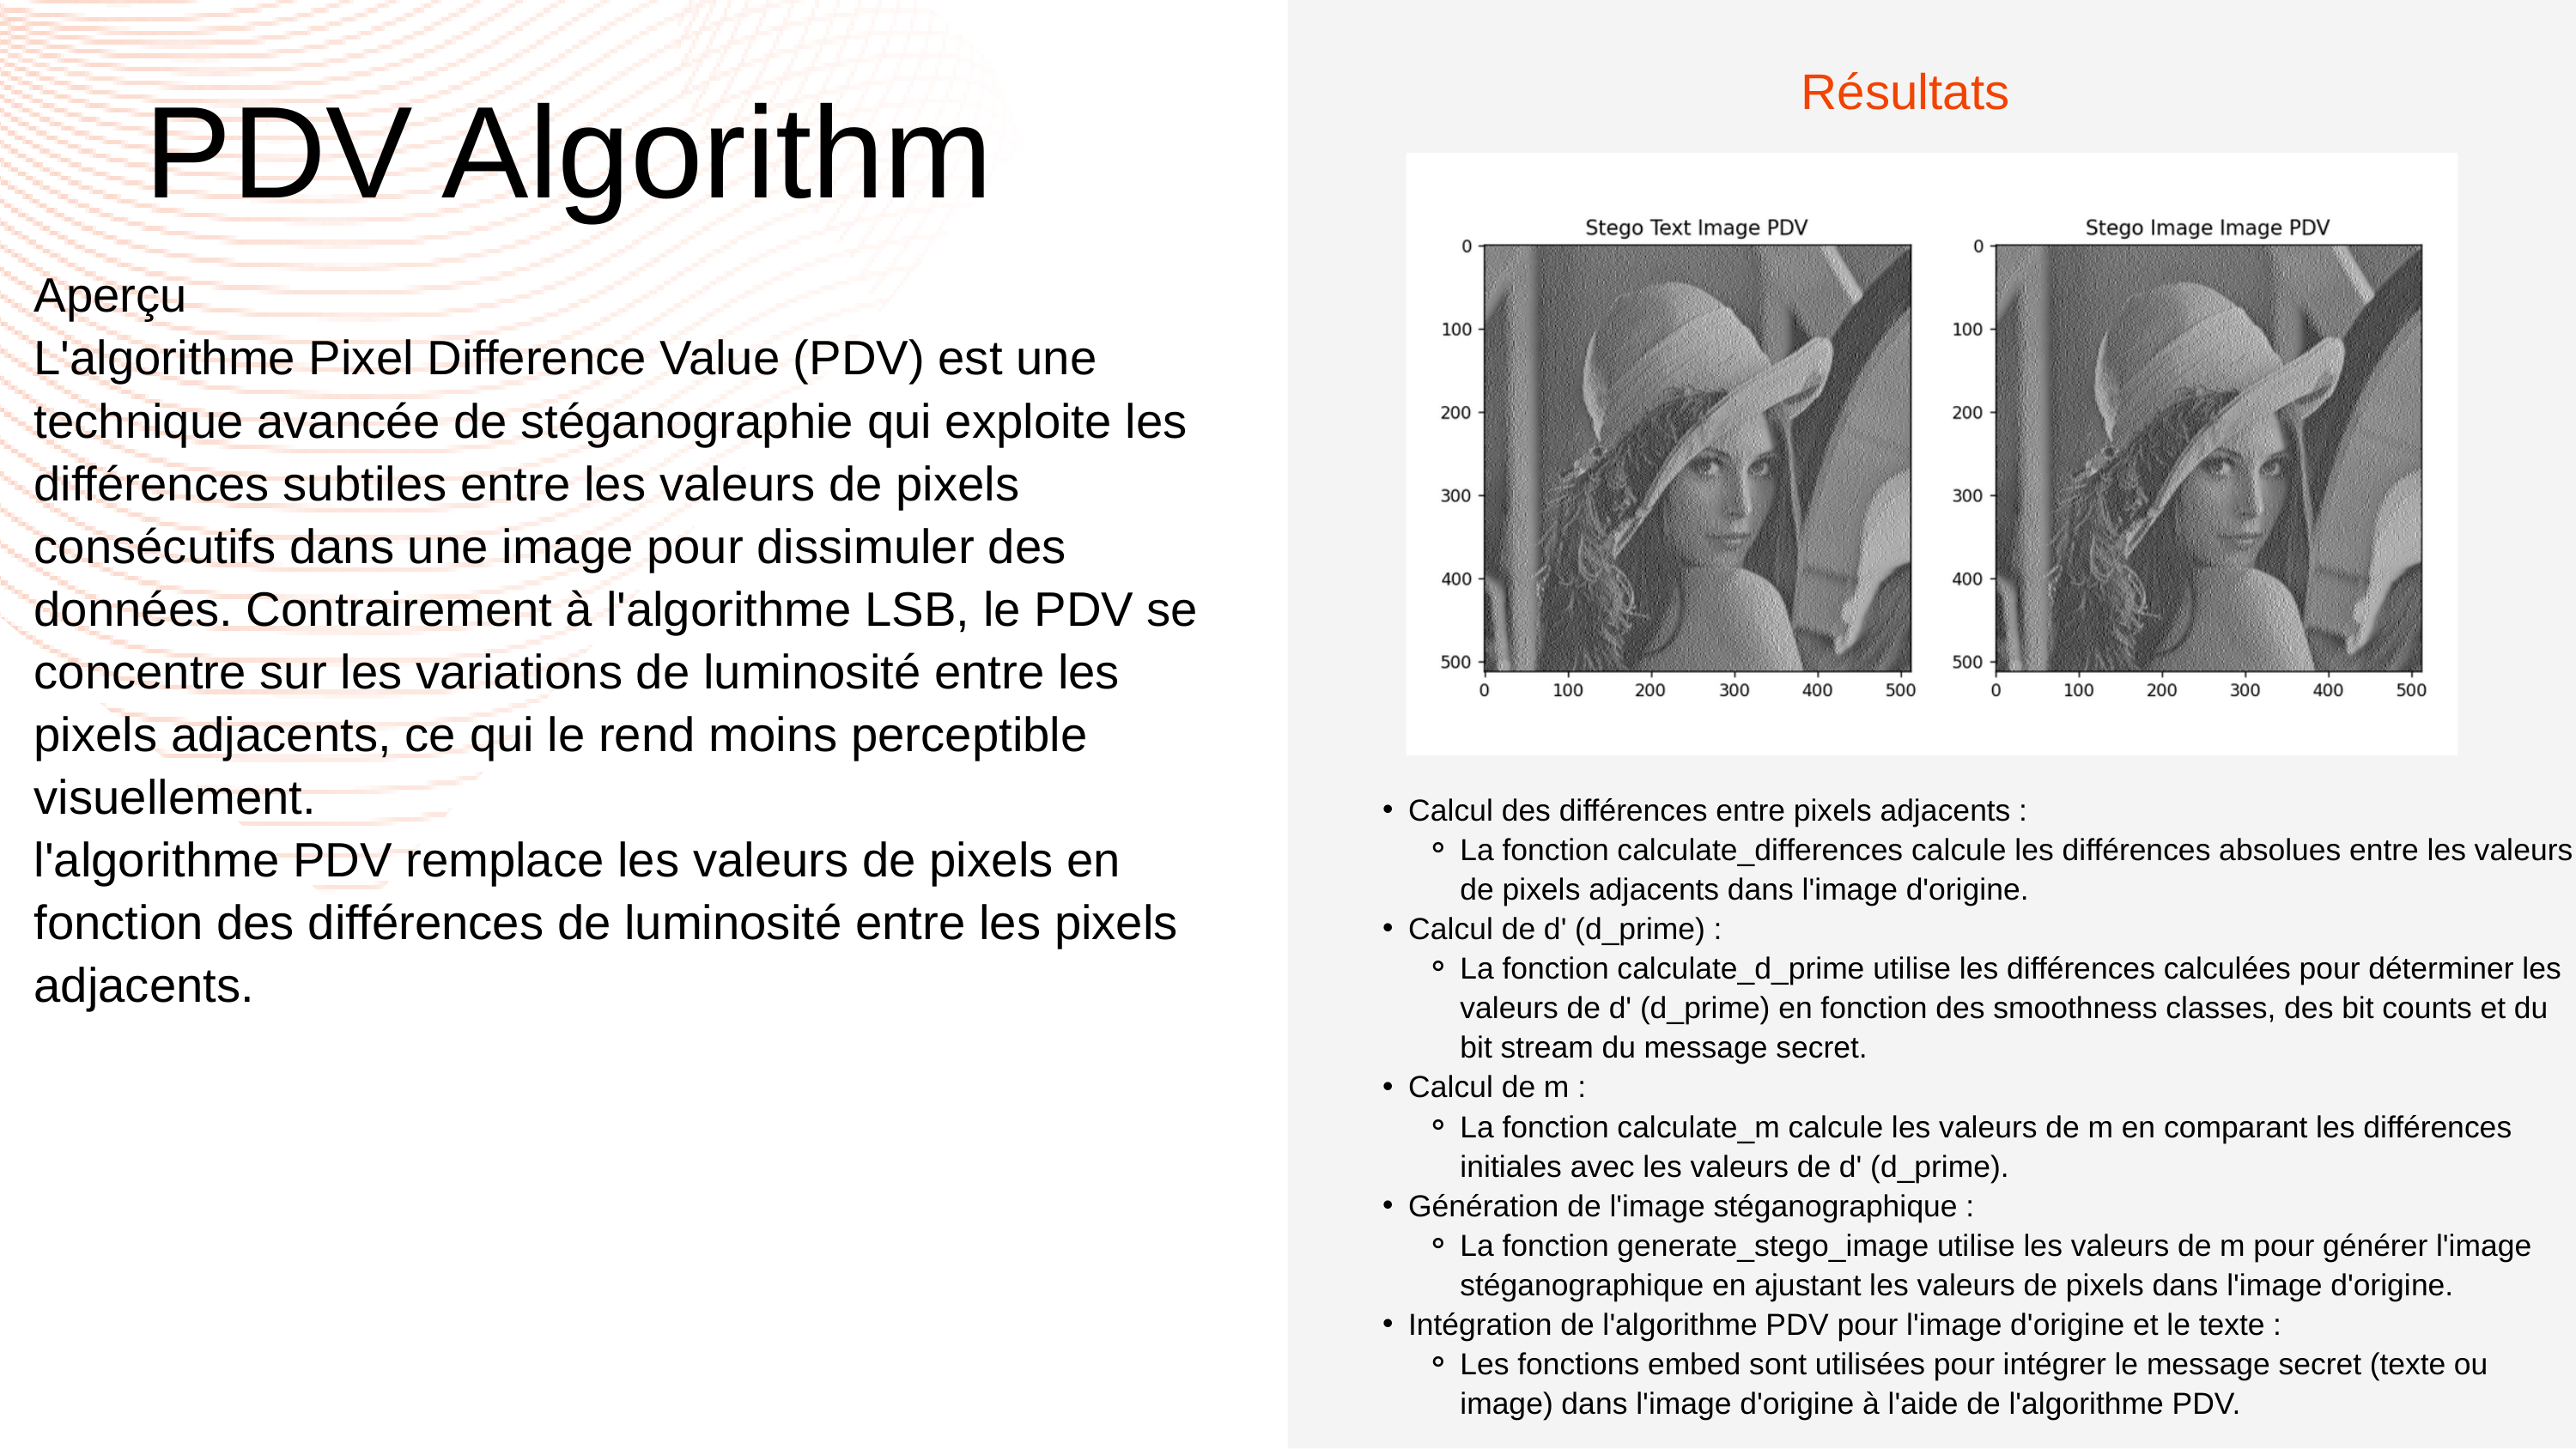

Résultats
PDV Algorithm

Aperçu
L'algorithme Pixel Difference Value (PDV) est une technique avancée de stéganographie qui exploite les différences subtiles entre les valeurs de pixels consécutifs dans une image pour dissimuler des données. Contrairement à l'algorithme LSB, le PDV se concentre sur les variations de luminosité entre les pixels adjacents, ce qui le rend moins perceptible visuellement.
l'algorithme PDV remplace les valeurs de pixels en fonction des différences de luminosité entre les pixels adjacents.

Calcul des différences entre pixels adjacents :
La fonction calculate_differences calcule les différences absolues entre les valeurs de pixels adjacents dans l'image d'origine.
Calcul de d' (d_prime) :
La fonction calculate_d_prime utilise les différences calculées pour déterminer les valeurs de d' (d_prime) en fonction des smoothness classes, des bit counts et du bit stream du message secret.
Calcul de m :
La fonction calculate_m calcule les valeurs de m en comparant les différences initiales avec les valeurs de d' (d_prime).
Génération de l'image stéganographique :
La fonction generate_stego_image utilise les valeurs de m pour générer l'image stéganographique en ajustant les valeurs de pixels dans l'image d'origine.
Intégration de l'algorithme PDV pour l'image d'origine et le texte :
Les fonctions embed sont utilisées pour intégrer le message secret (texte ou image) dans l'image d'origine à l'aide de l'algorithme PDV.